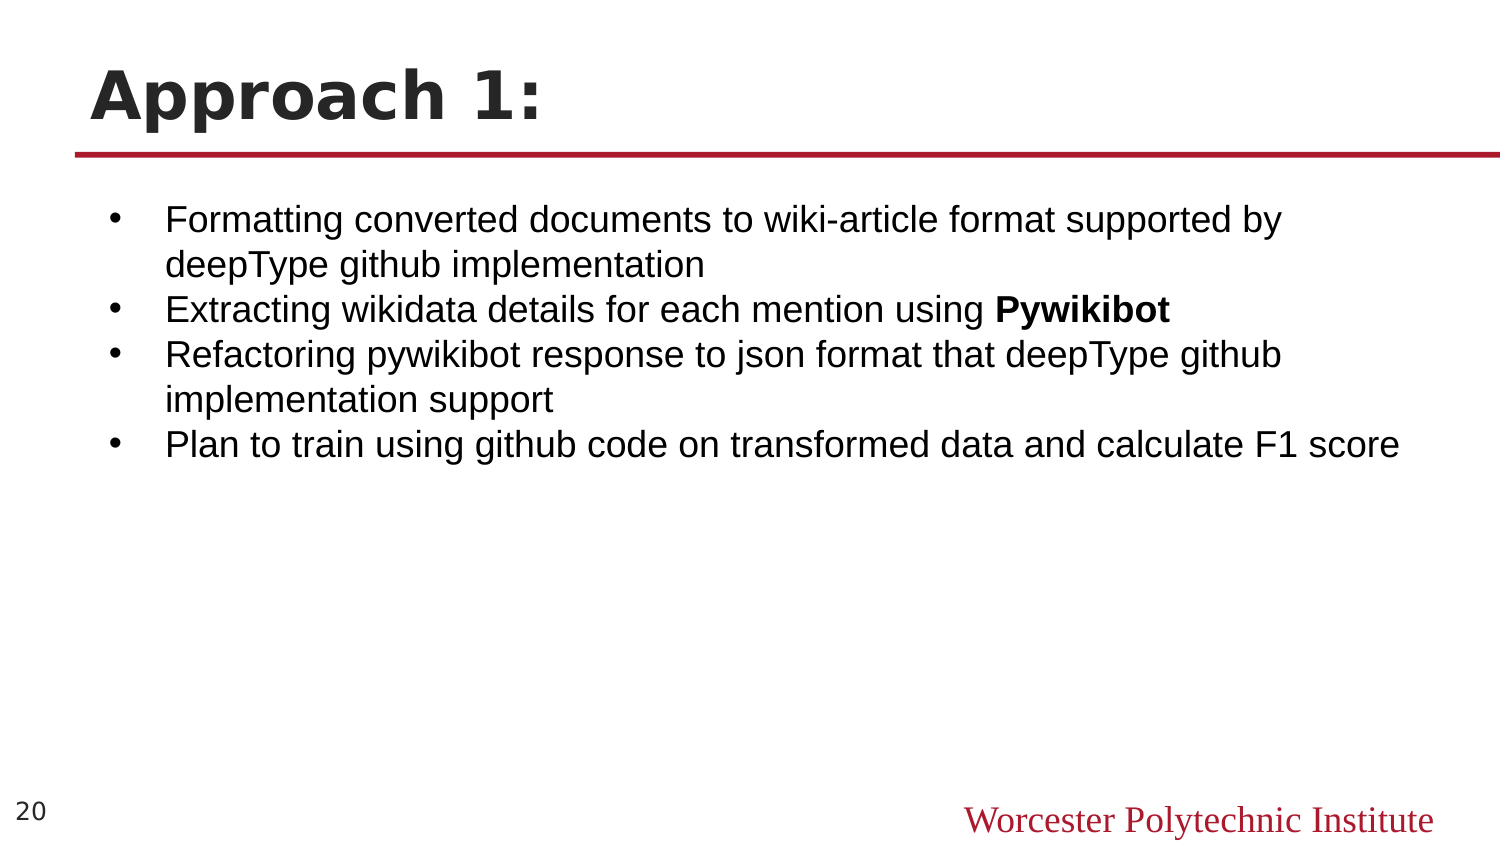

# Approach 1:
Formatting converted documents to wiki-article format supported by deepType github implementation
Extracting wikidata details for each mention using Pywikibot
Refactoring pywikibot response to json format that deepType github implementation support
Plan to train using github code on transformed data and calculate F1 score

20